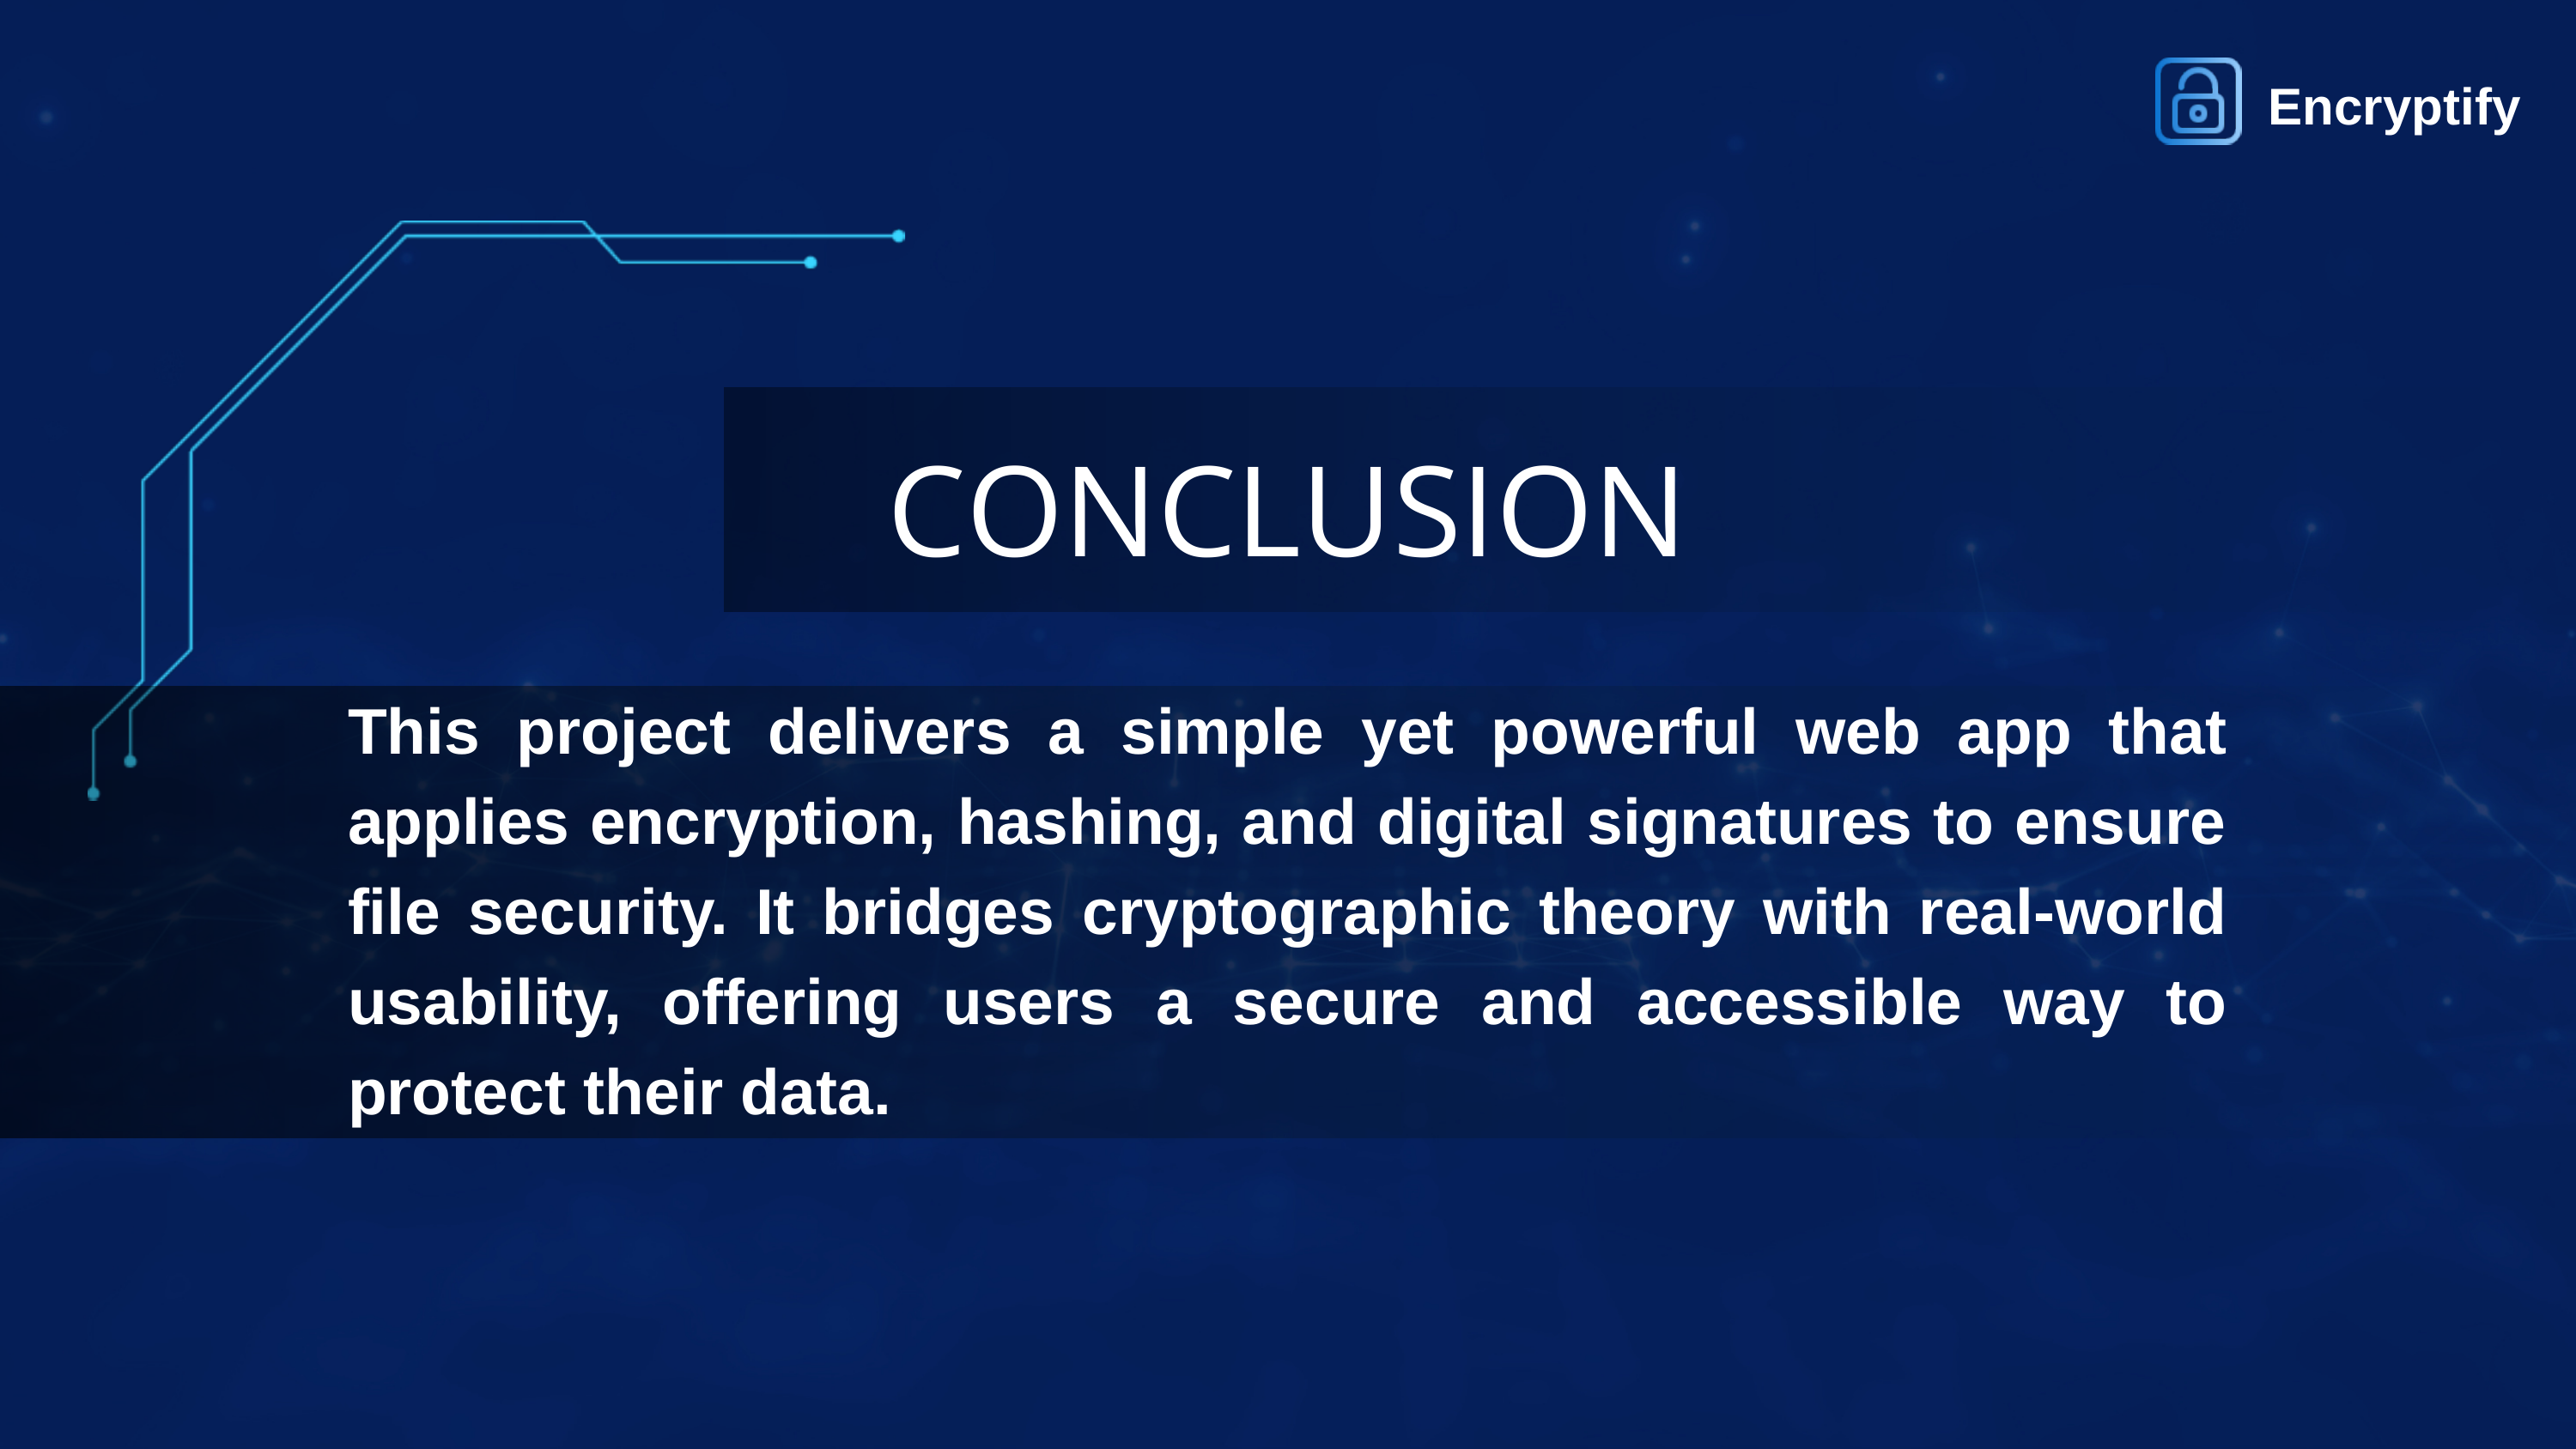

Encryptify

CONCLUSION
This project delivers a simple yet powerful web app that applies encryption, hashing, and digital signatures to ensure file security. It bridges cryptographic theory with real-world usability, offering users a secure and accessible way to protect their data.